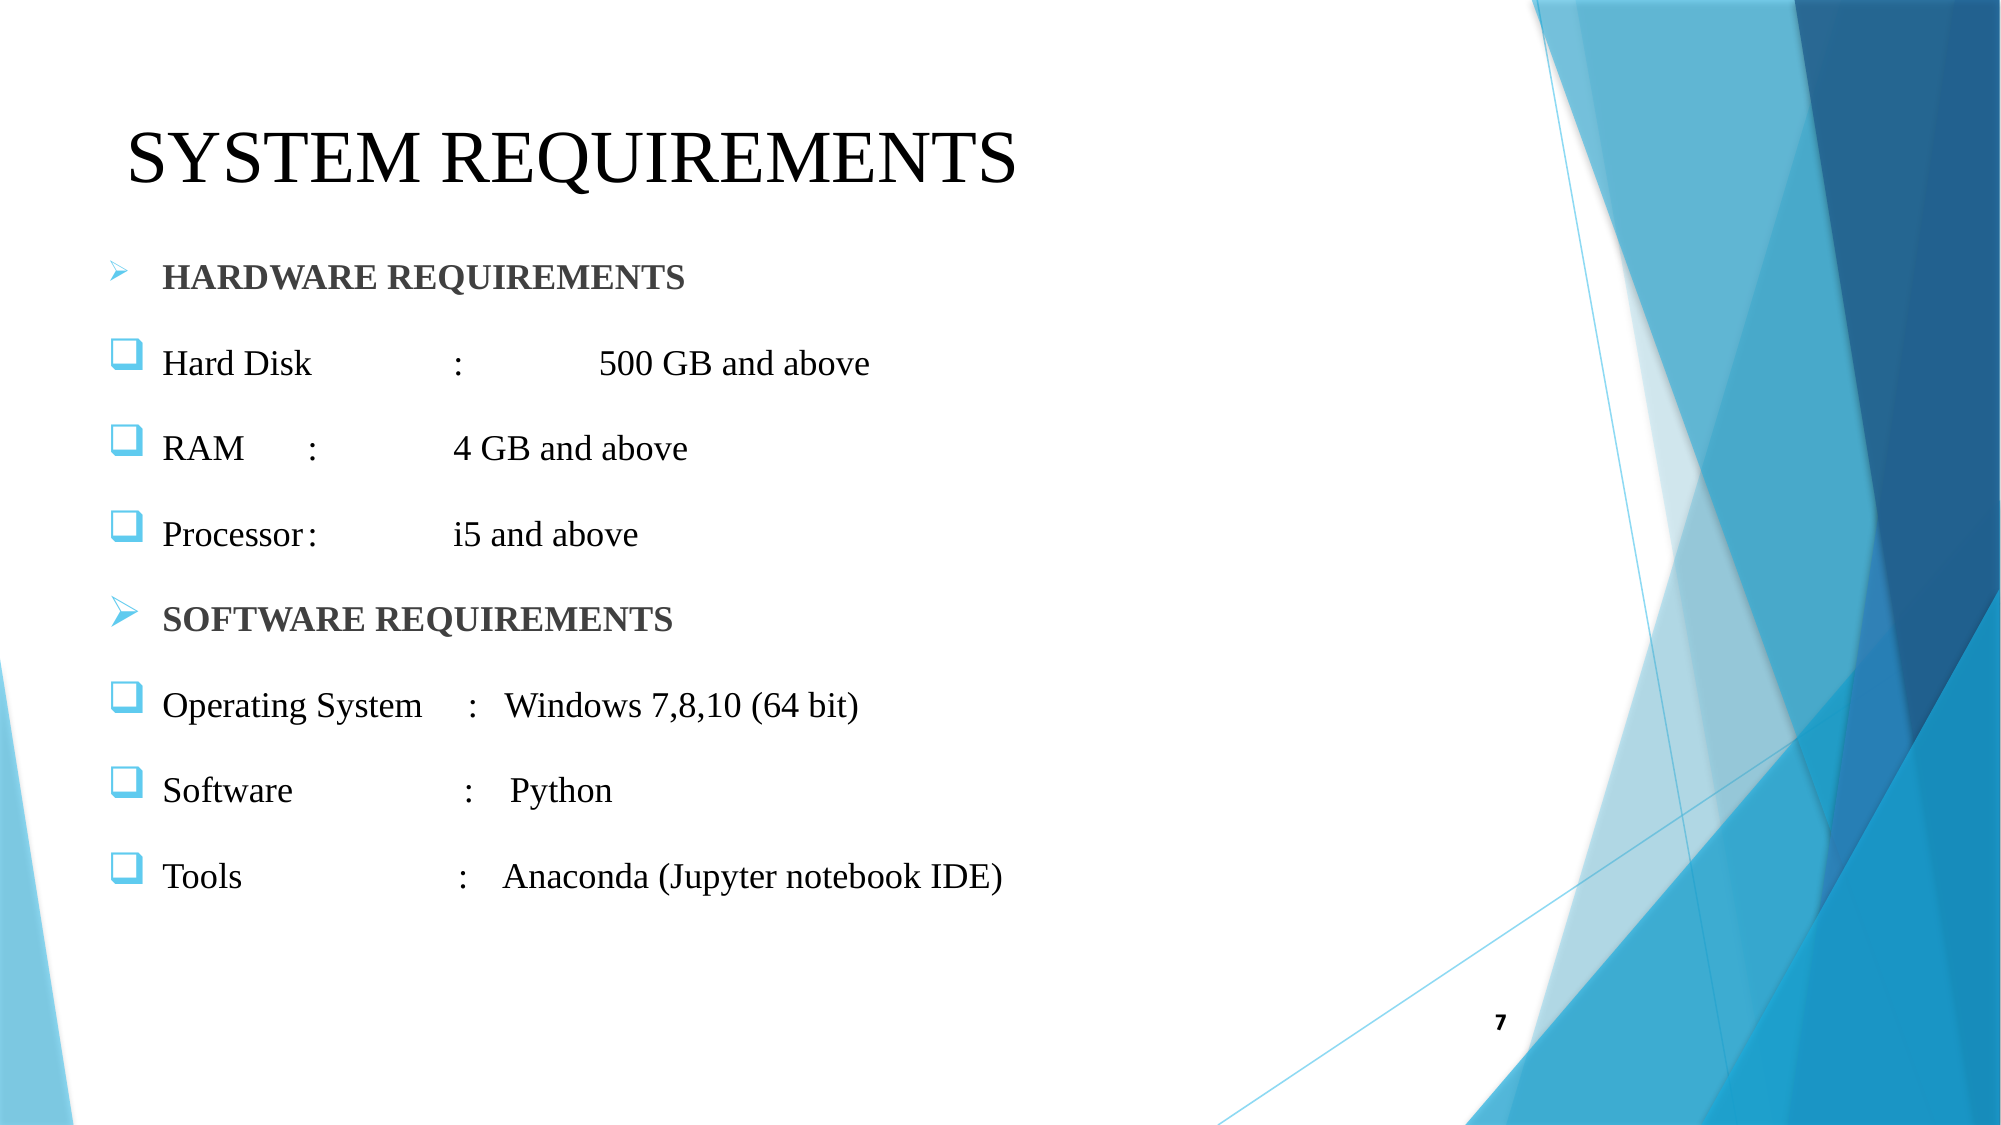

# SYSTEM REQUIREMENTS
HARDWARE REQUIREMENTS
Hard Disk		:	500 GB and above
RAM			: 	4 GB and above
Processor		:	i5 and above
SOFTWARE REQUIREMENTS
Operating System     :   Windows 7,8,10 (64 bit)
Software                   :    Python
Tools                        :    Anaconda (Jupyter notebook IDE)

7